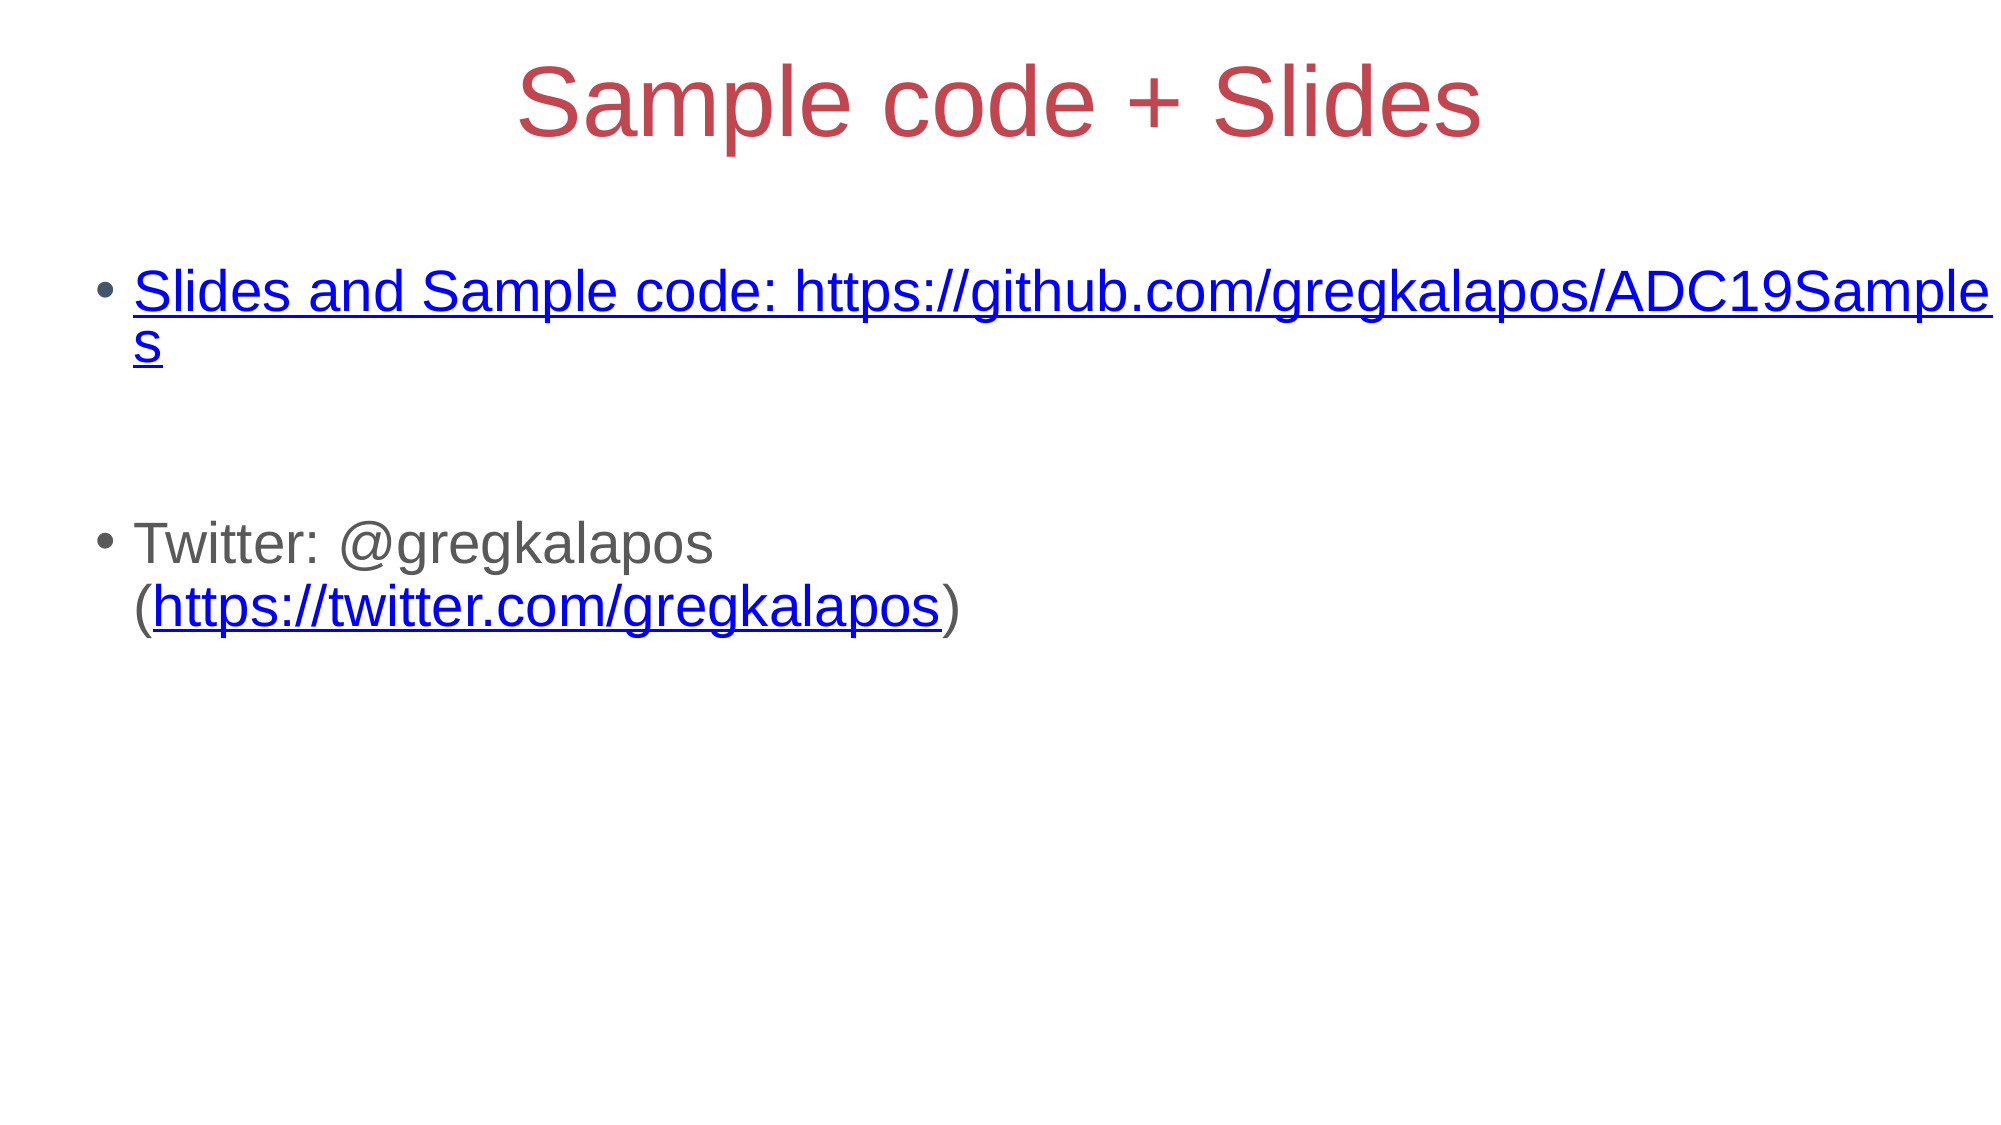

# Sample code + Slides
Slides and Sample code: https://github.com/gregkalapos/ADC19Samples

Twitter: @gregkalapos
(https://twitter.com/gregkalapos)